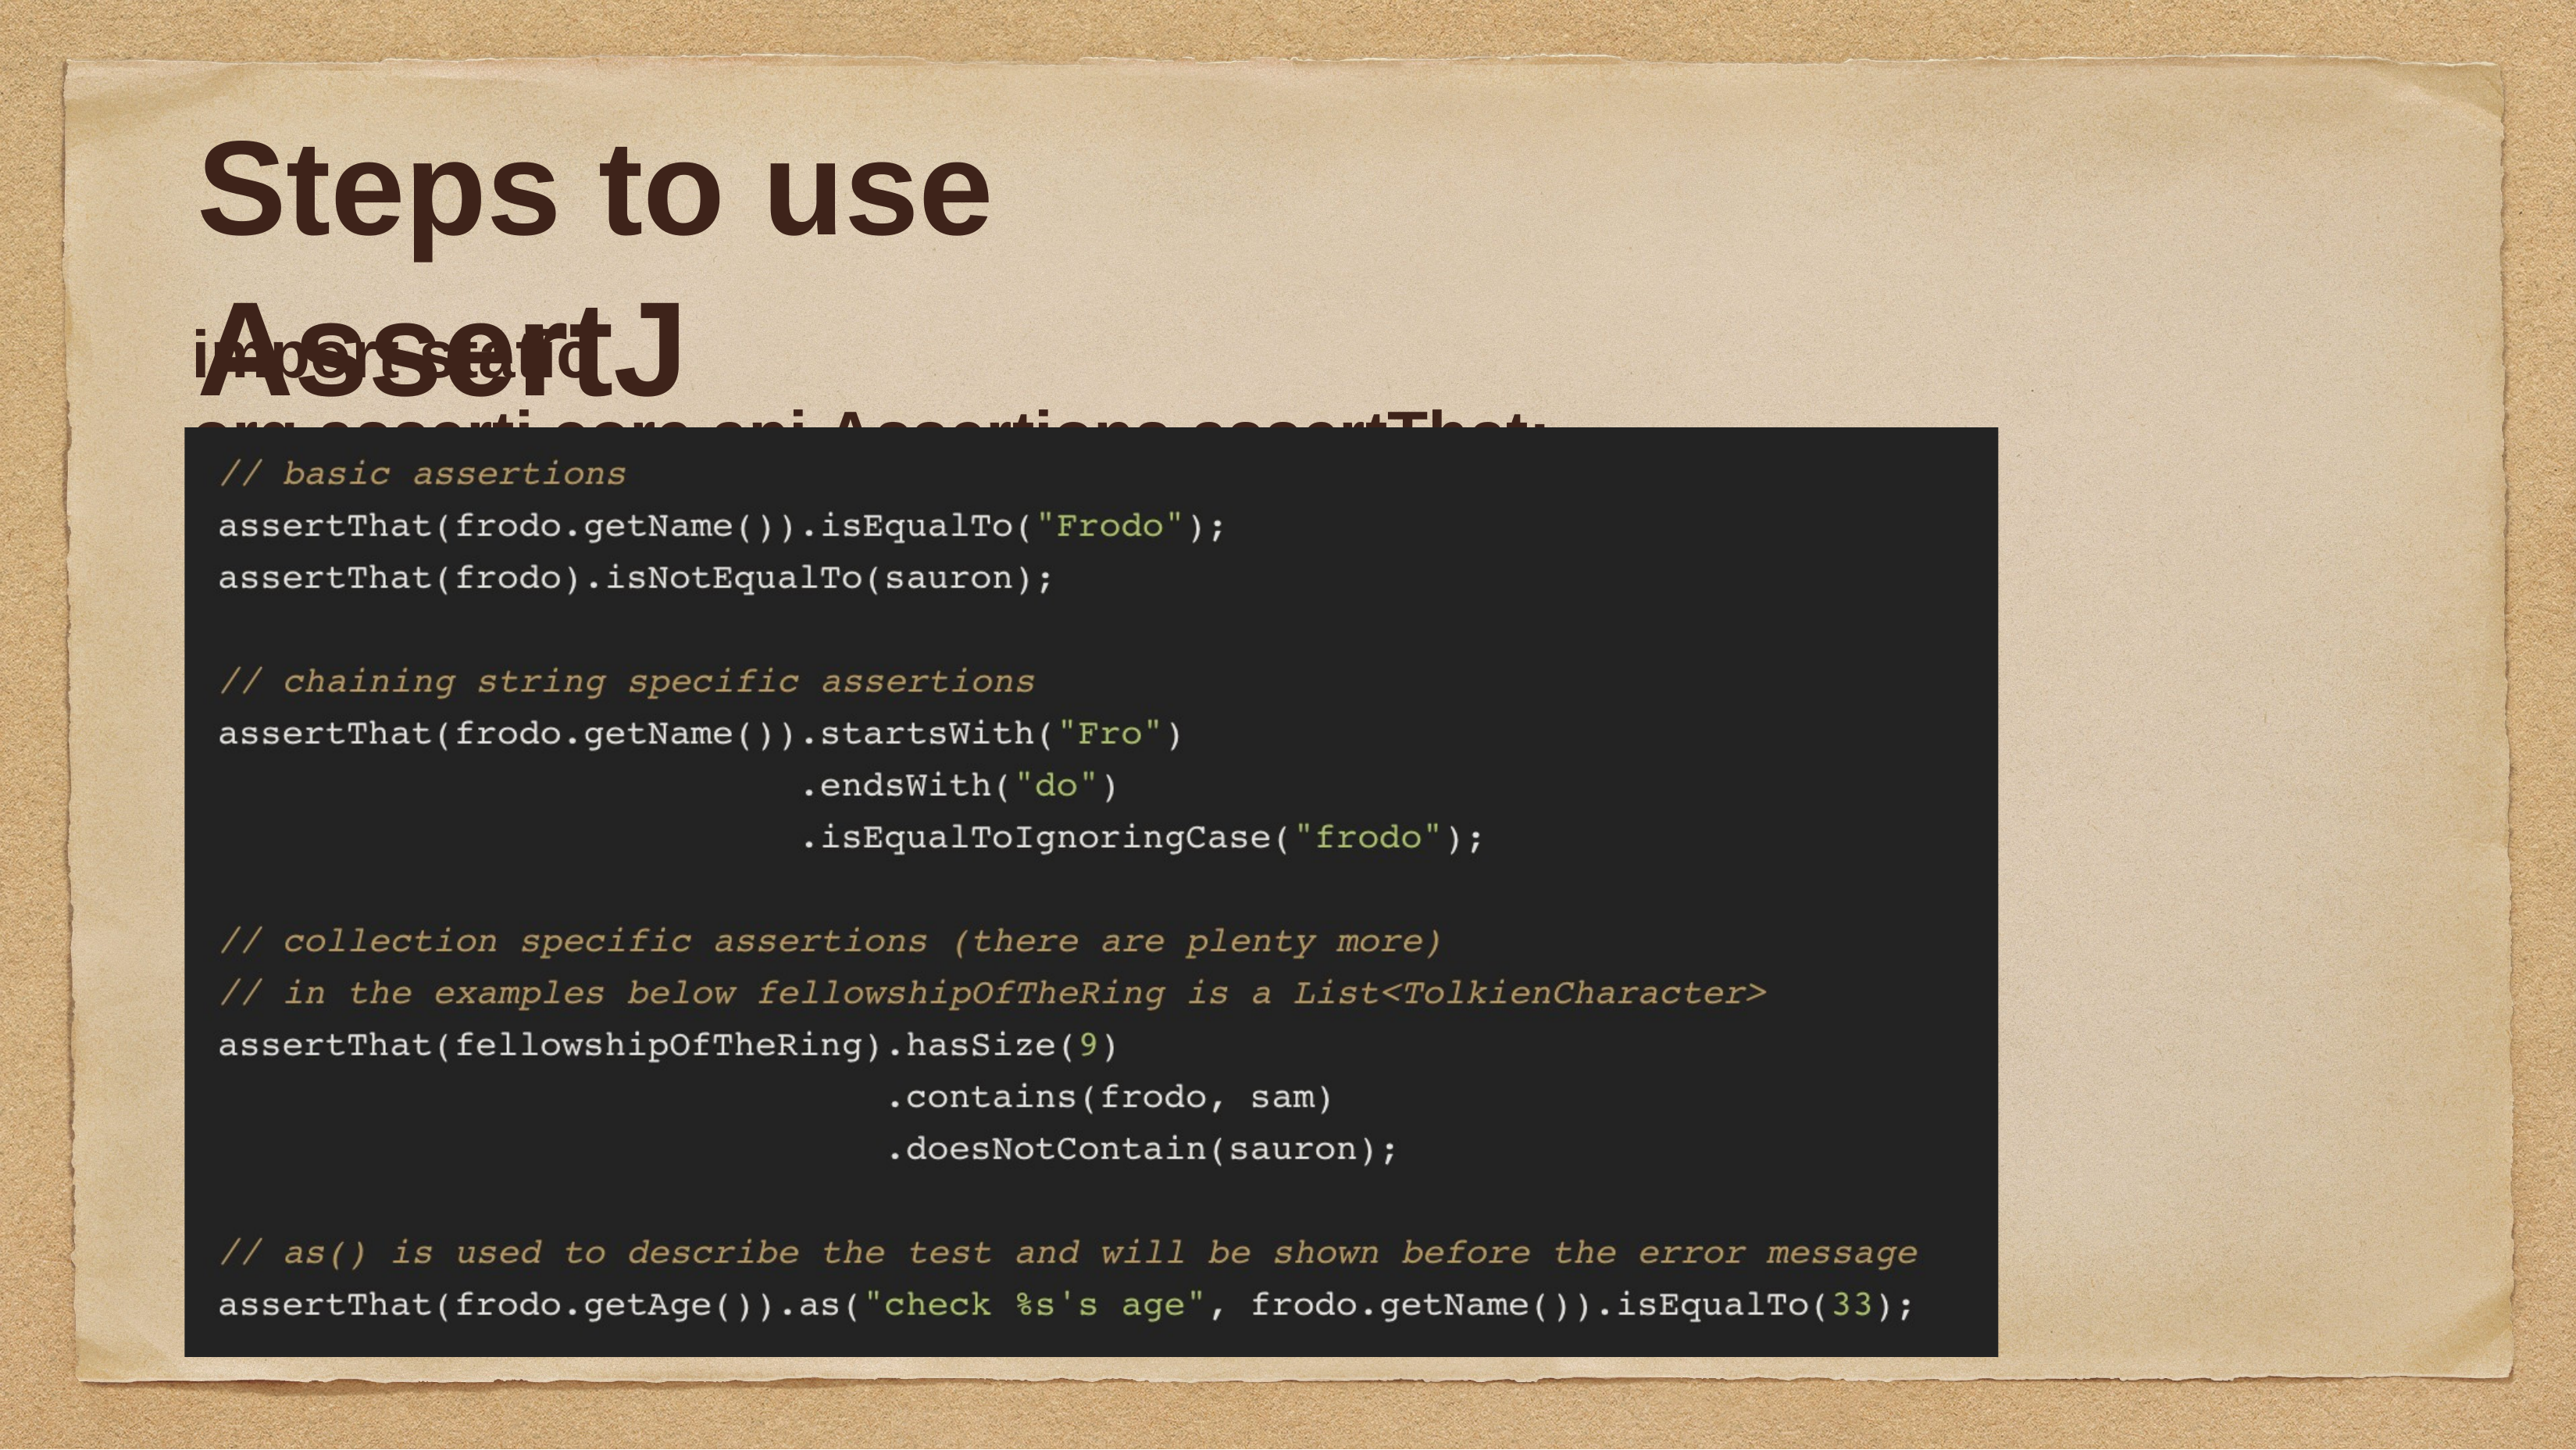

Steps to use AssertJ
import static org.assertj.core.api.Assertions.assertThat;